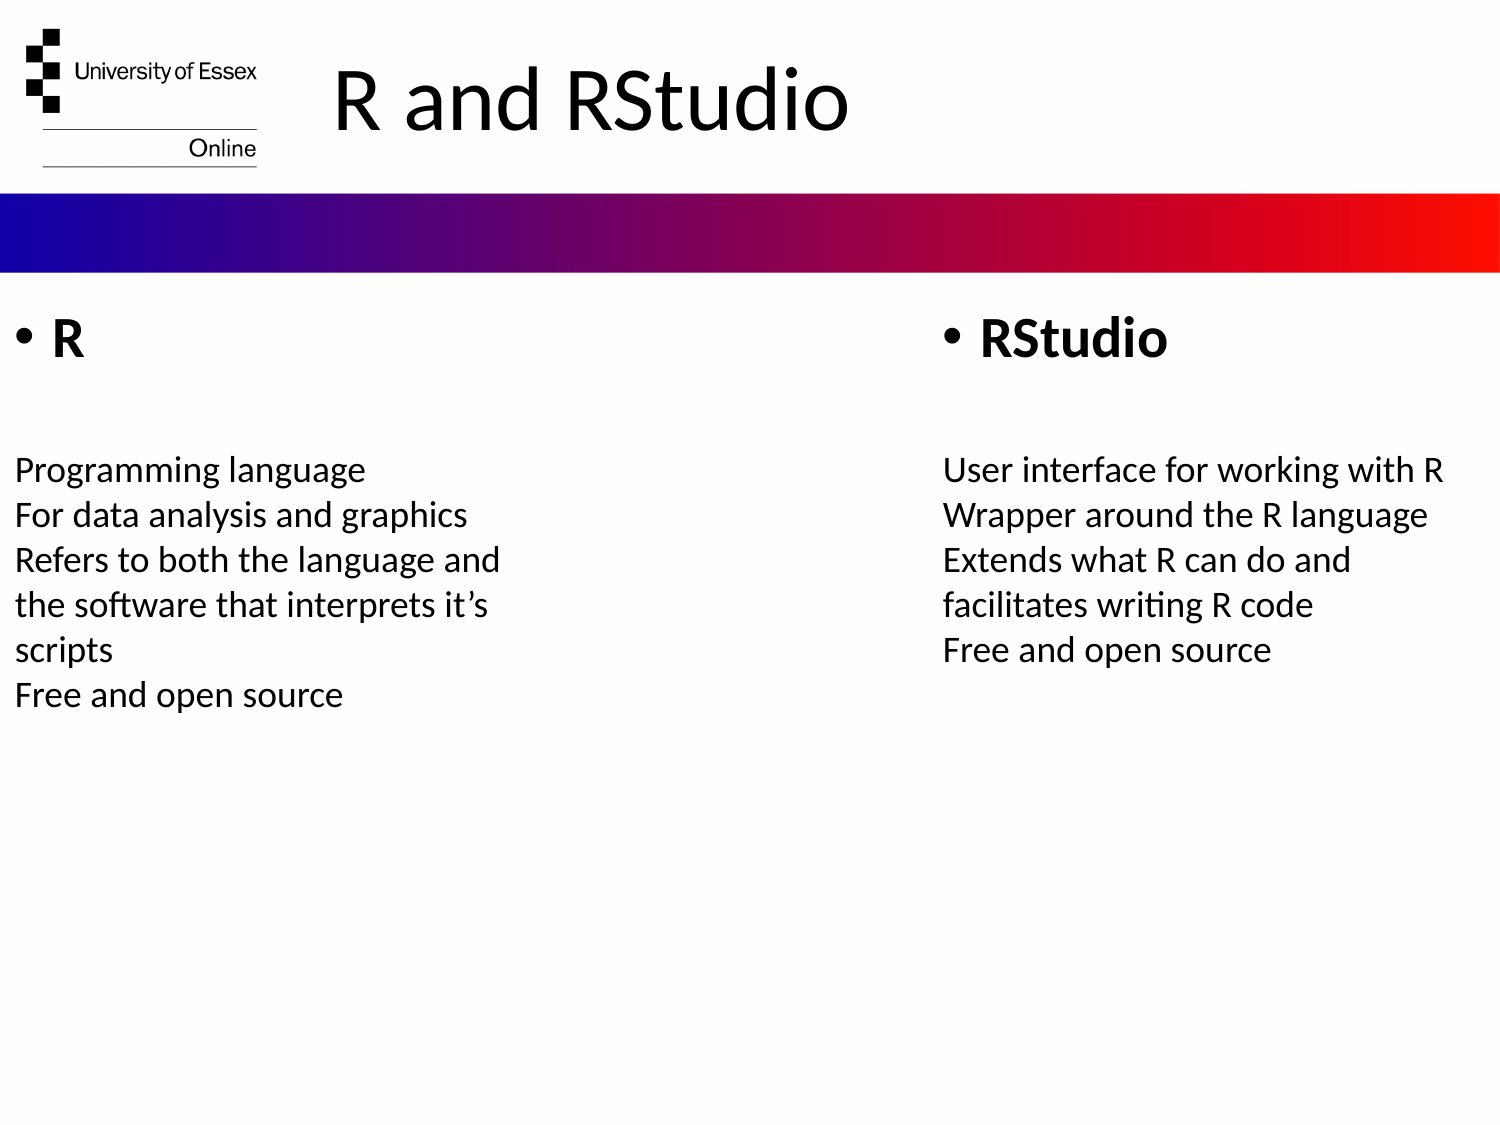

R and RStudio
R
RStudio
Programming language
For data analysis and graphics
Refers to both the language and the software that interprets it’s scripts
Free and open source
User interface for working with R
Wrapper around the R language
Extends what R can do and facilitates writing R code
Free and open source